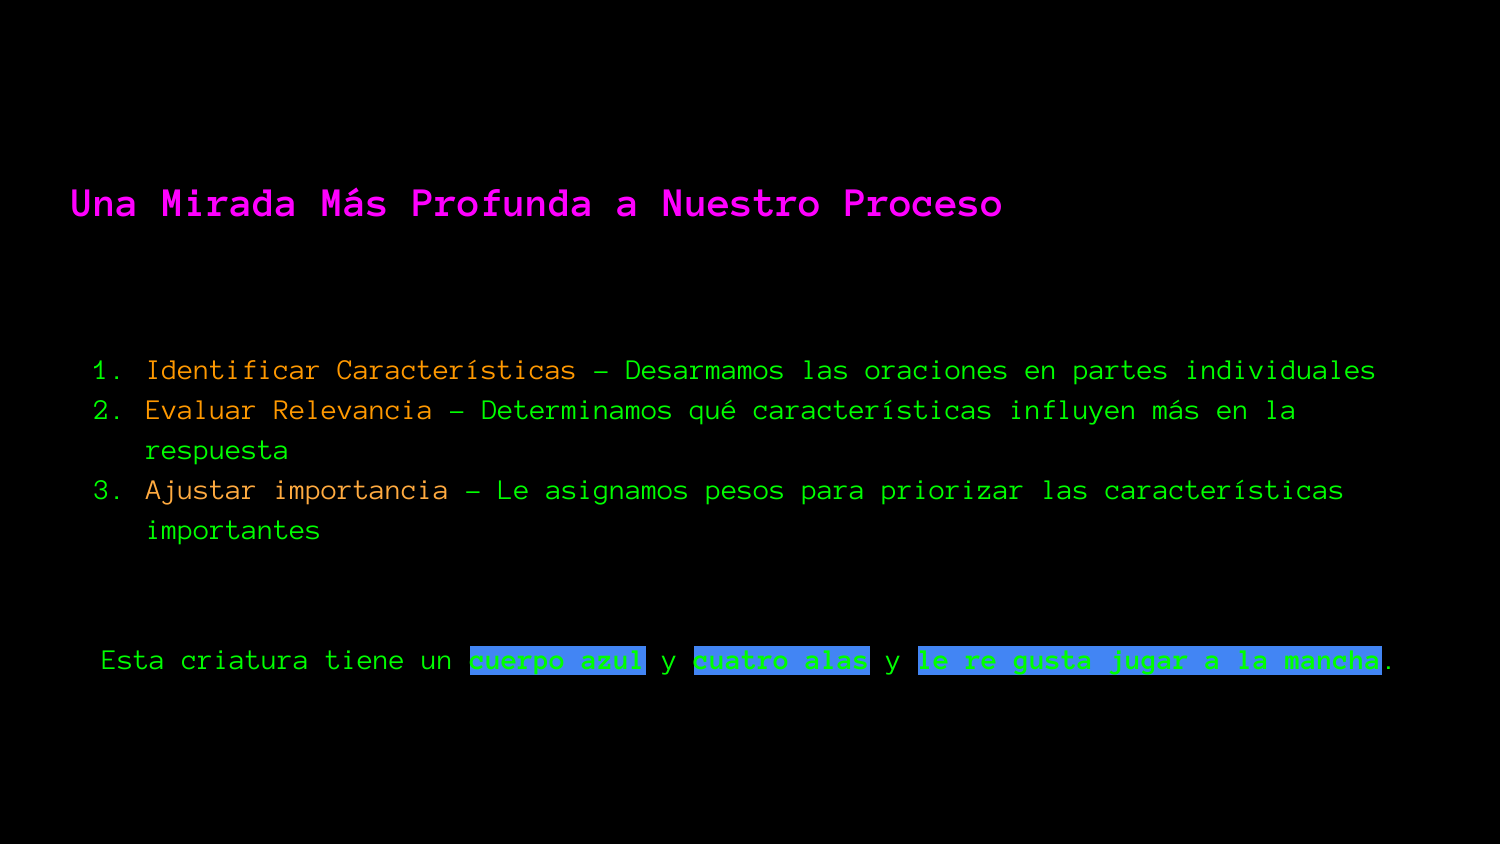

Una Mirada Más Profunda a Nuestro Proceso

Identificar Características - Desarmamos las oraciones en partes individuales
Evaluar Relevancia - Determinamos qué características influyen más en la respuesta
Ajustar importancia - Le asignamos pesos para priorizar las características importantes

Esta criatura tiene un cuerpo azul y cuatro alas y le re gusta jugar a la mancha.